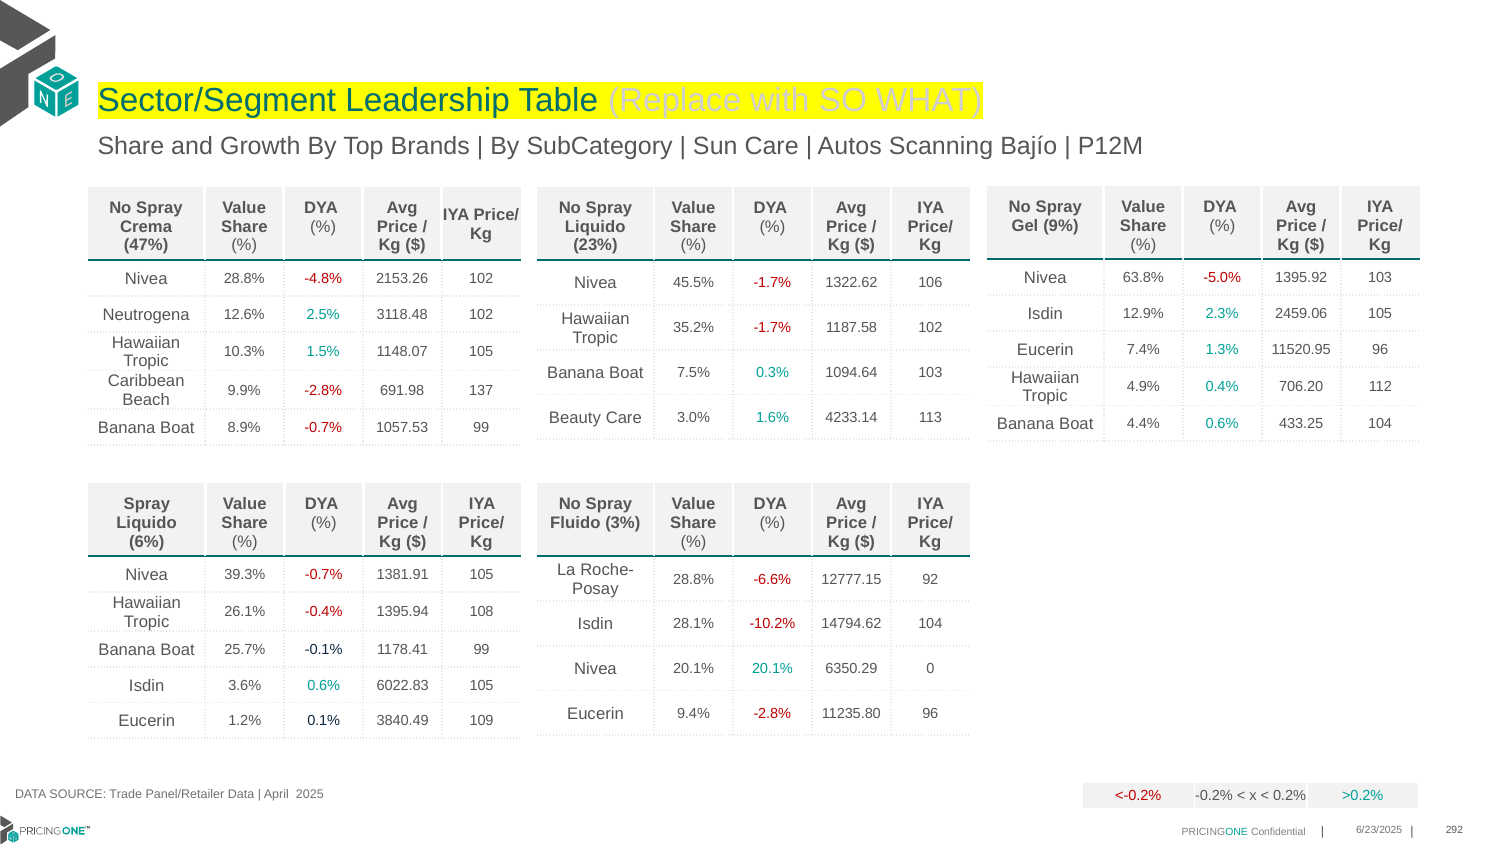

# Sector/Segment Leadership Table (Replace with SO WHAT)
Share and Growth By Top Brands | By SubCategory | Sun Care | Autos Scanning Bajío | P12M
| No Spray Gel (9%) | Value Share (%) | DYA (%) | Avg Price /Kg ($) | IYA Price/Kg |
| --- | --- | --- | --- | --- |
| Nivea | 63.8% | -5.0% | 1395.92 | 103 |
| Isdin | 12.9% | 2.3% | 2459.06 | 105 |
| Eucerin | 7.4% | 1.3% | 11520.95 | 96 |
| Hawaiian Tropic | 4.9% | 0.4% | 706.20 | 112 |
| Banana Boat | 4.4% | 0.6% | 433.25 | 104 |
| No Spray Crema (47%) | Value Share (%) | DYA (%) | Avg Price /Kg ($) | IYA Price/ Kg |
| --- | --- | --- | --- | --- |
| Nivea | 28.8% | -4.8% | 2153.26 | 102 |
| Neutrogena | 12.6% | 2.5% | 3118.48 | 102 |
| Hawaiian Tropic | 10.3% | 1.5% | 1148.07 | 105 |
| Caribbean Beach | 9.9% | -2.8% | 691.98 | 137 |
| Banana Boat | 8.9% | -0.7% | 1057.53 | 99 |
| No Spray Liquido (23%) | Value Share (%) | DYA (%) | Avg Price /Kg ($) | IYA Price/Kg |
| --- | --- | --- | --- | --- |
| Nivea | 45.5% | -1.7% | 1322.62 | 106 |
| Hawaiian Tropic | 35.2% | -1.7% | 1187.58 | 102 |
| Banana Boat | 7.5% | 0.3% | 1094.64 | 103 |
| Beauty Care | 3.0% | 1.6% | 4233.14 | 113 |
| Spray Liquido (6%) | Value Share (%) | DYA (%) | Avg Price /Kg ($) | IYA Price/Kg |
| --- | --- | --- | --- | --- |
| Nivea | 39.3% | -0.7% | 1381.91 | 105 |
| Hawaiian Tropic | 26.1% | -0.4% | 1395.94 | 108 |
| Banana Boat | 25.7% | -0.1% | 1178.41 | 99 |
| Isdin | 3.6% | 0.6% | 6022.83 | 105 |
| Eucerin | 1.2% | 0.1% | 3840.49 | 109 |
| No Spray Fluido (3%) | Value Share (%) | DYA (%) | Avg Price /Kg ($) | IYA Price/Kg |
| --- | --- | --- | --- | --- |
| La Roche-Posay | 28.8% | -6.6% | 12777.15 | 92 |
| Isdin | 28.1% | -10.2% | 14794.62 | 104 |
| Nivea | 20.1% | 20.1% | 6350.29 | 0 |
| Eucerin | 9.4% | -2.8% | 11235.80 | 96 |
DATA SOURCE: Trade Panel/Retailer Data | April  2025
| <-0.2% | -0.2% < x < 0.2% | >0.2% |
| --- | --- | --- |

6/23/2025
292